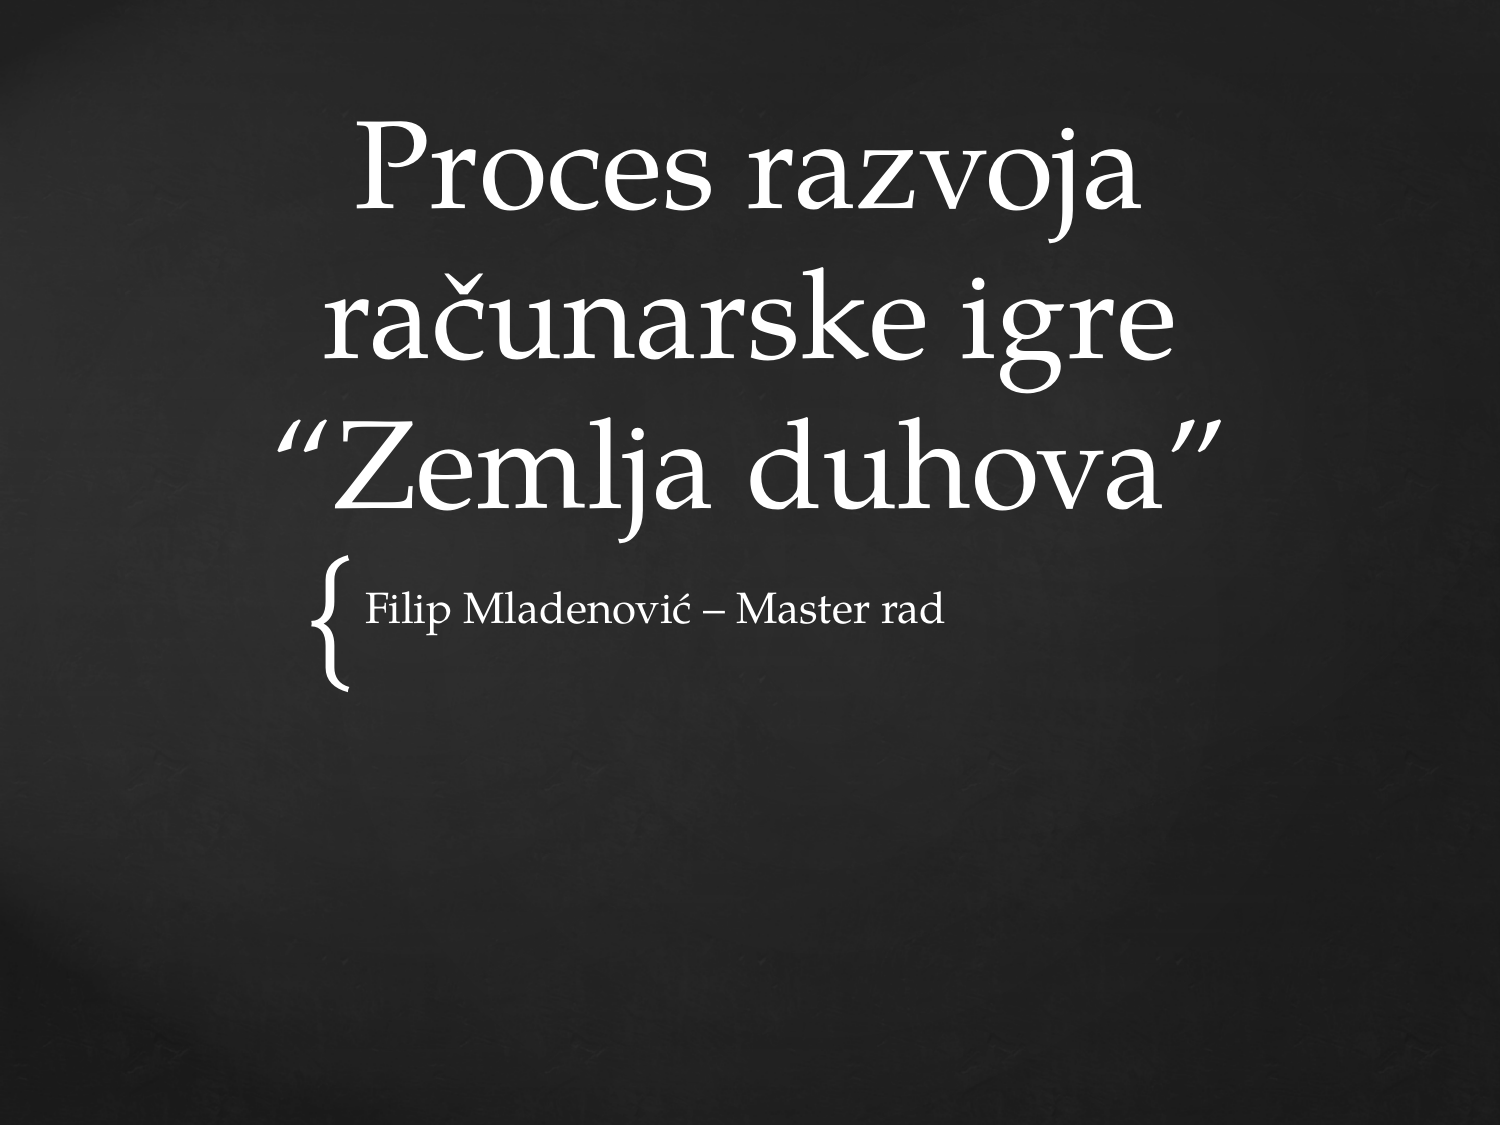

# Proces razvoja računarske igre “Zemlja duhova”
Filip Mladenović – Master rad